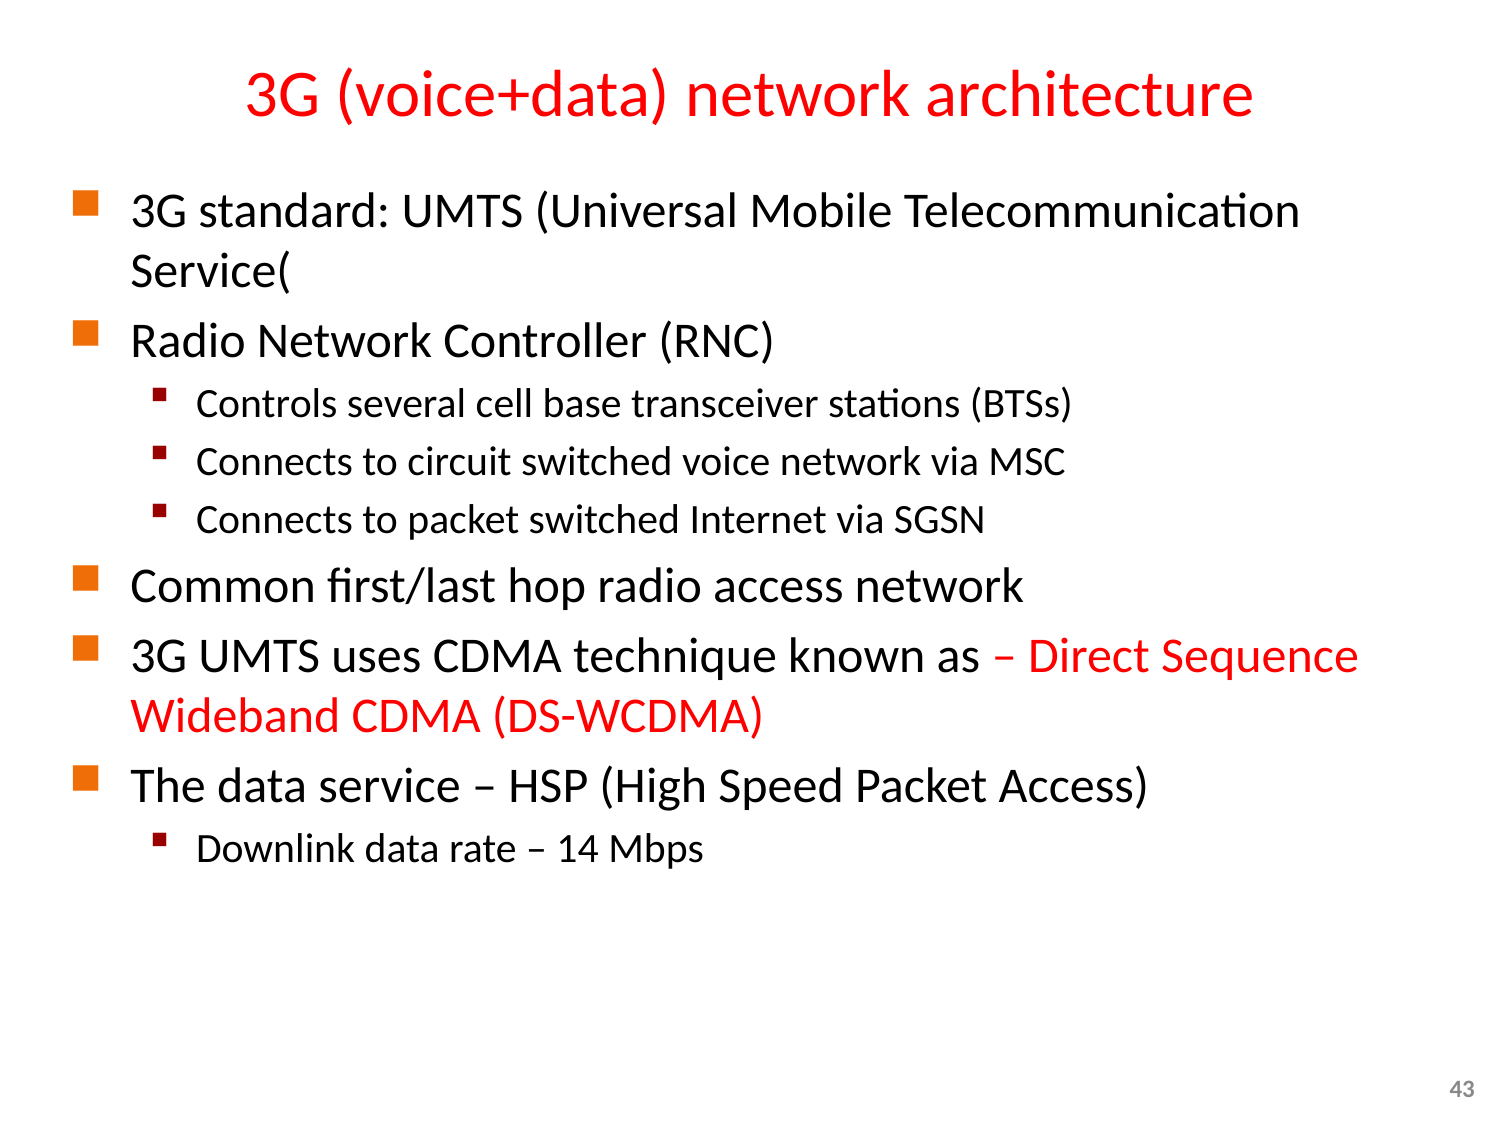

# 3G (voice+data) network architecture
3G standard: UMTS (Universal Mobile Telecommunication Service(
Radio Network Controller (RNC)
Controls several cell base transceiver stations (BTSs)
Connects to circuit switched voice network via MSC
Connects to packet switched Internet via SGSN
Common first/last hop radio access network
3G UMTS uses CDMA technique known as – Direct Sequence Wideband CDMA (DS-WCDMA)
The data service – HSP (High Speed Packet Access)
Downlink data rate – 14 Mbps